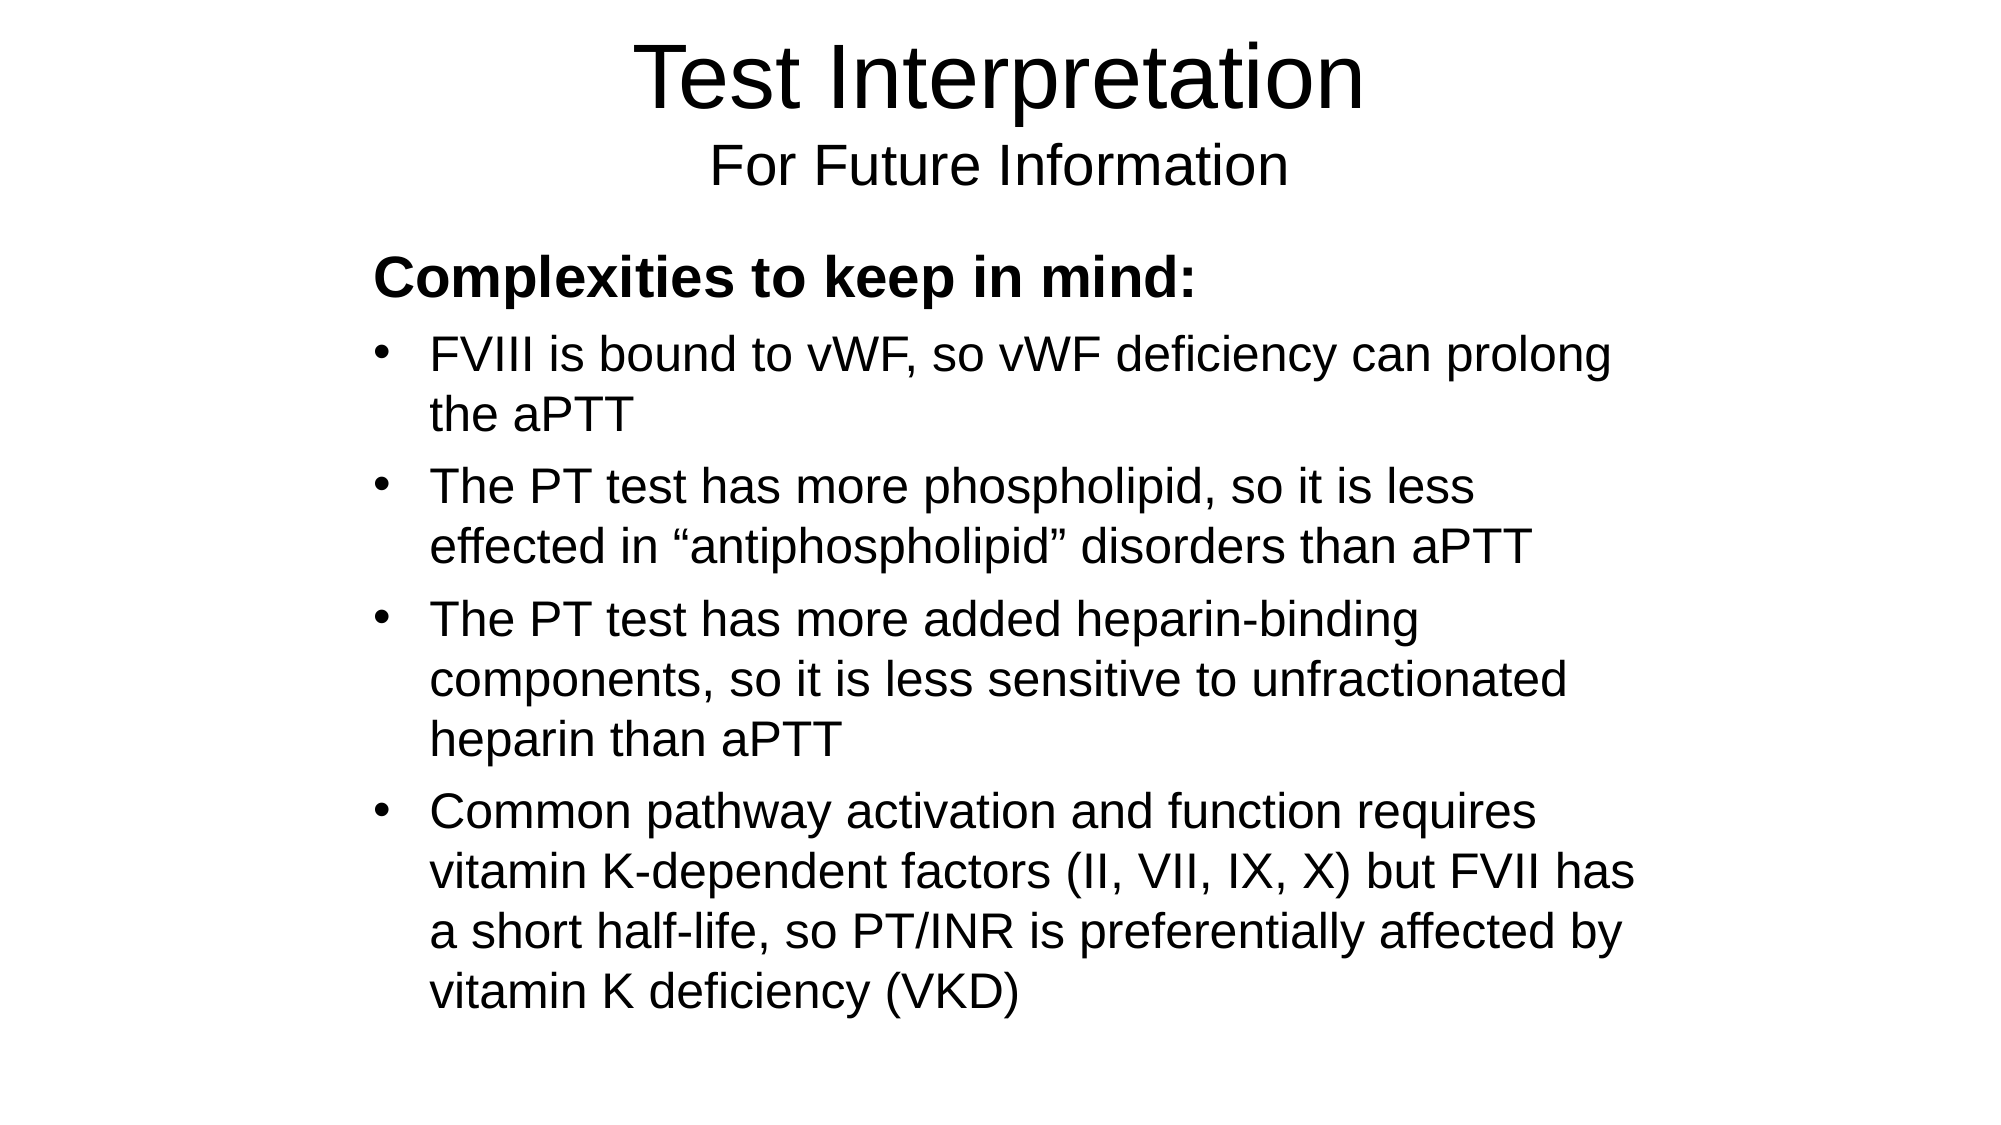

# Test Interpretation For Future Information
Complexities to keep in mind:
FVIII is bound to vWF, so vWF deficiency can prolong the aPTT
The PT test has more phospholipid, so it is less effected in “antiphospholipid” disorders than aPTT
The PT test has more added heparin-binding components, so it is less sensitive to unfractionated heparin than aPTT
Common pathway activation and function requires vitamin K-dependent factors (II, VII, IX, X) but FVII has a short half-life, so PT/INR is preferentially affected by vitamin K deficiency (VKD)